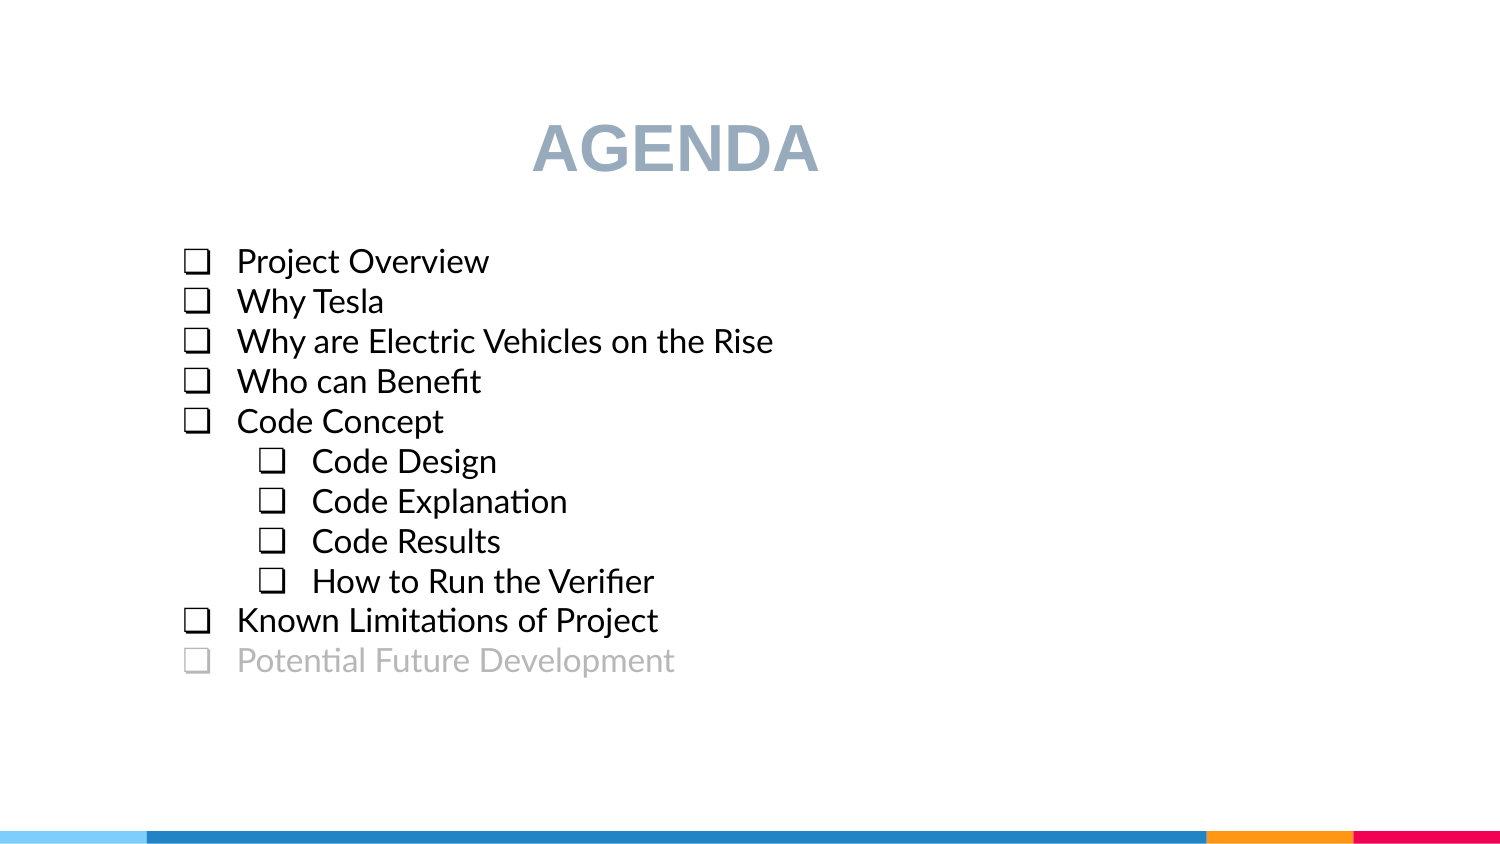

# AGENDA
Project Overview
Why Tesla
Why are Electric Vehicles on the Rise
Who can Benefit
Code Concept
Code Design
Code Explanation
Code Results
How to Run the Verifier
Known Limitations of Project
Potential Future Development